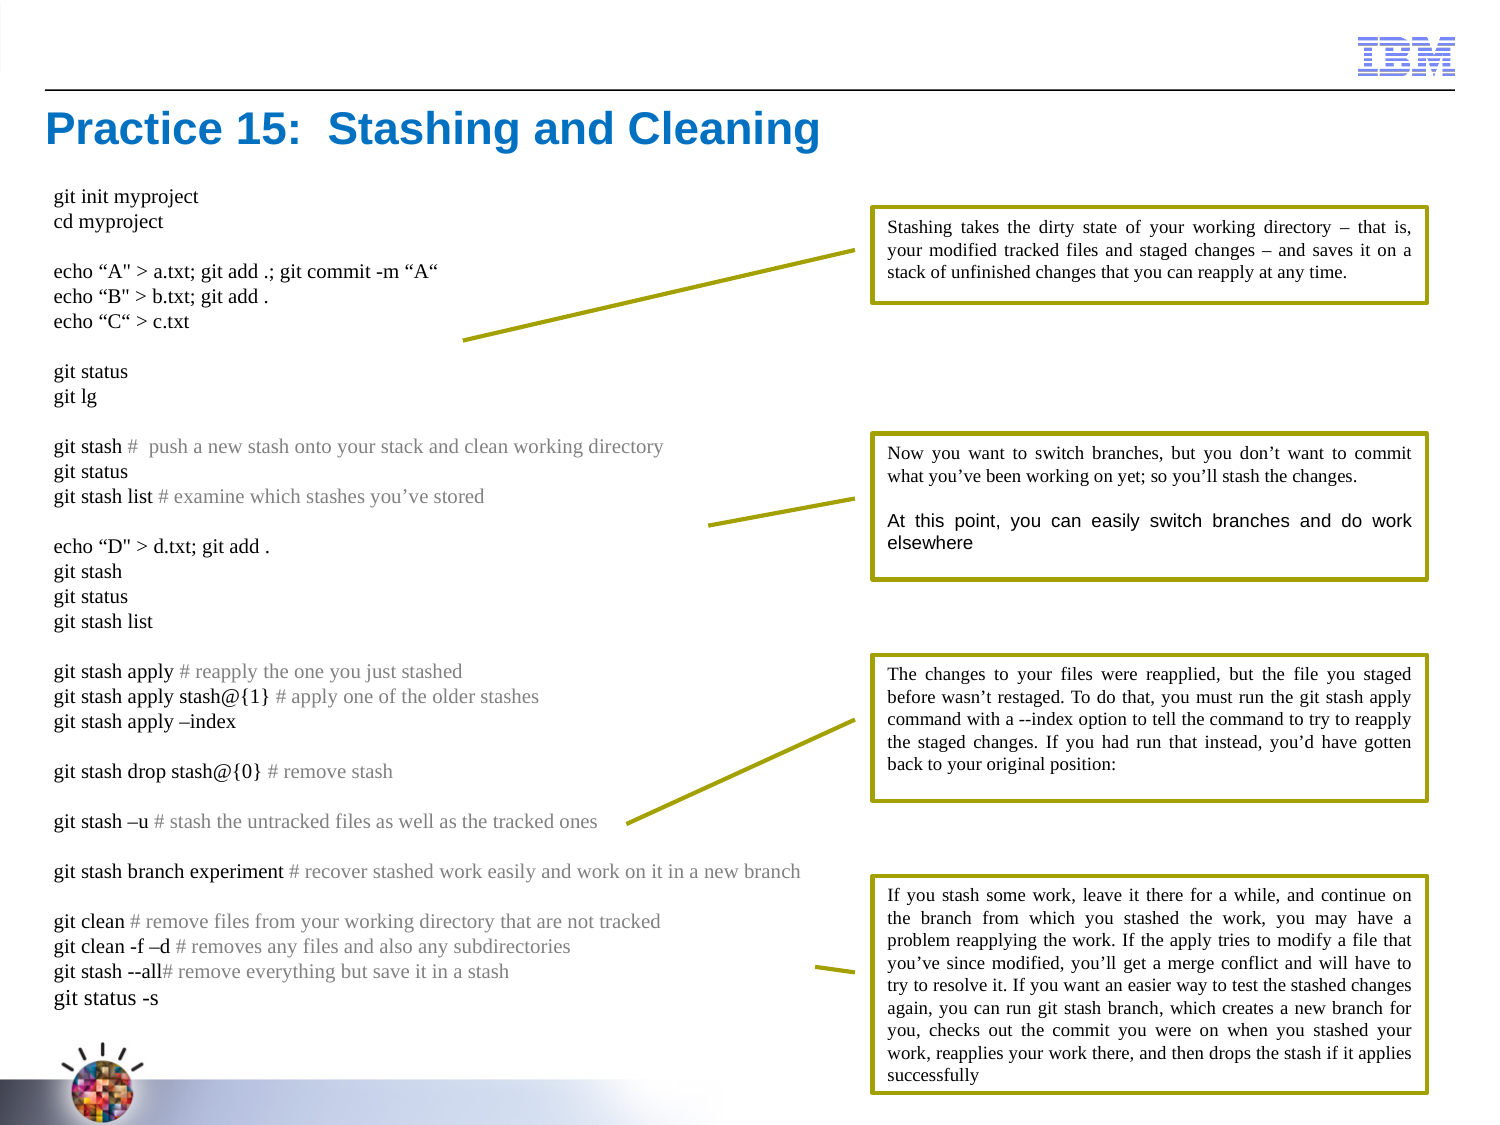

Practice 15:  Stashing and Cleaning
git init myproject
cd myproject

echo “A" > a.txt; git add .; git commit -m “A“
echo “B" > b.txt; git add .
echo “C“ > c.txt

git status
git lg

git stash #  push a new stash onto your stack and clean working directory
git status
git stash list # examine which stashes you’ve stored

echo “D" > d.txt; git add .
git stash
git status
git stash list

git stash apply # reapply the one you just stashed
git stash apply stash@{1} # apply one of the older stashes
git stash apply –index

git stash drop stash@{0} # remove stash

git stash –u # stash the untracked files as well as the tracked ones

git stash branch experiment # recover stashed work easily and work on it in a new branch

git clean # remove files from your working directory that are not tracked
git clean -f –d # removes any files and also any subdirectories
git stash --all# remove everything but save it in a stash
git status -s
Stashing takes the dirty state of your working directory – that is, your modified tracked files and staged changes – and saves it on a stack of unfinished changes that you can reapply at any time.
Now you want to switch branches, but you don’t want to commit what you’ve been working on yet; so you’ll stash the changes.

At this point, you can easily switch branches and do work elsewhere
The changes to your files were reapplied, but the file you staged before wasn’t restaged. To do that, you must run the git stash apply command with a --index option to tell the command to try to reapply the staged changes. If you had run that instead, you’d have gotten back to your original position:
If you stash some work, leave it there for a while, and continue on the branch from which you stashed the work, you may have a problem reapplying the work. If the apply tries to modify a file that you’ve since modified, you’ll get a merge conflict and will have to try to resolve it. If you want an easier way to test the stashed changes again, you can run git stash branch, which creates a new branch for you, checks out the commit you were on when you stashed your work, reapplies your work there, and then drops the stash if it applies successfully